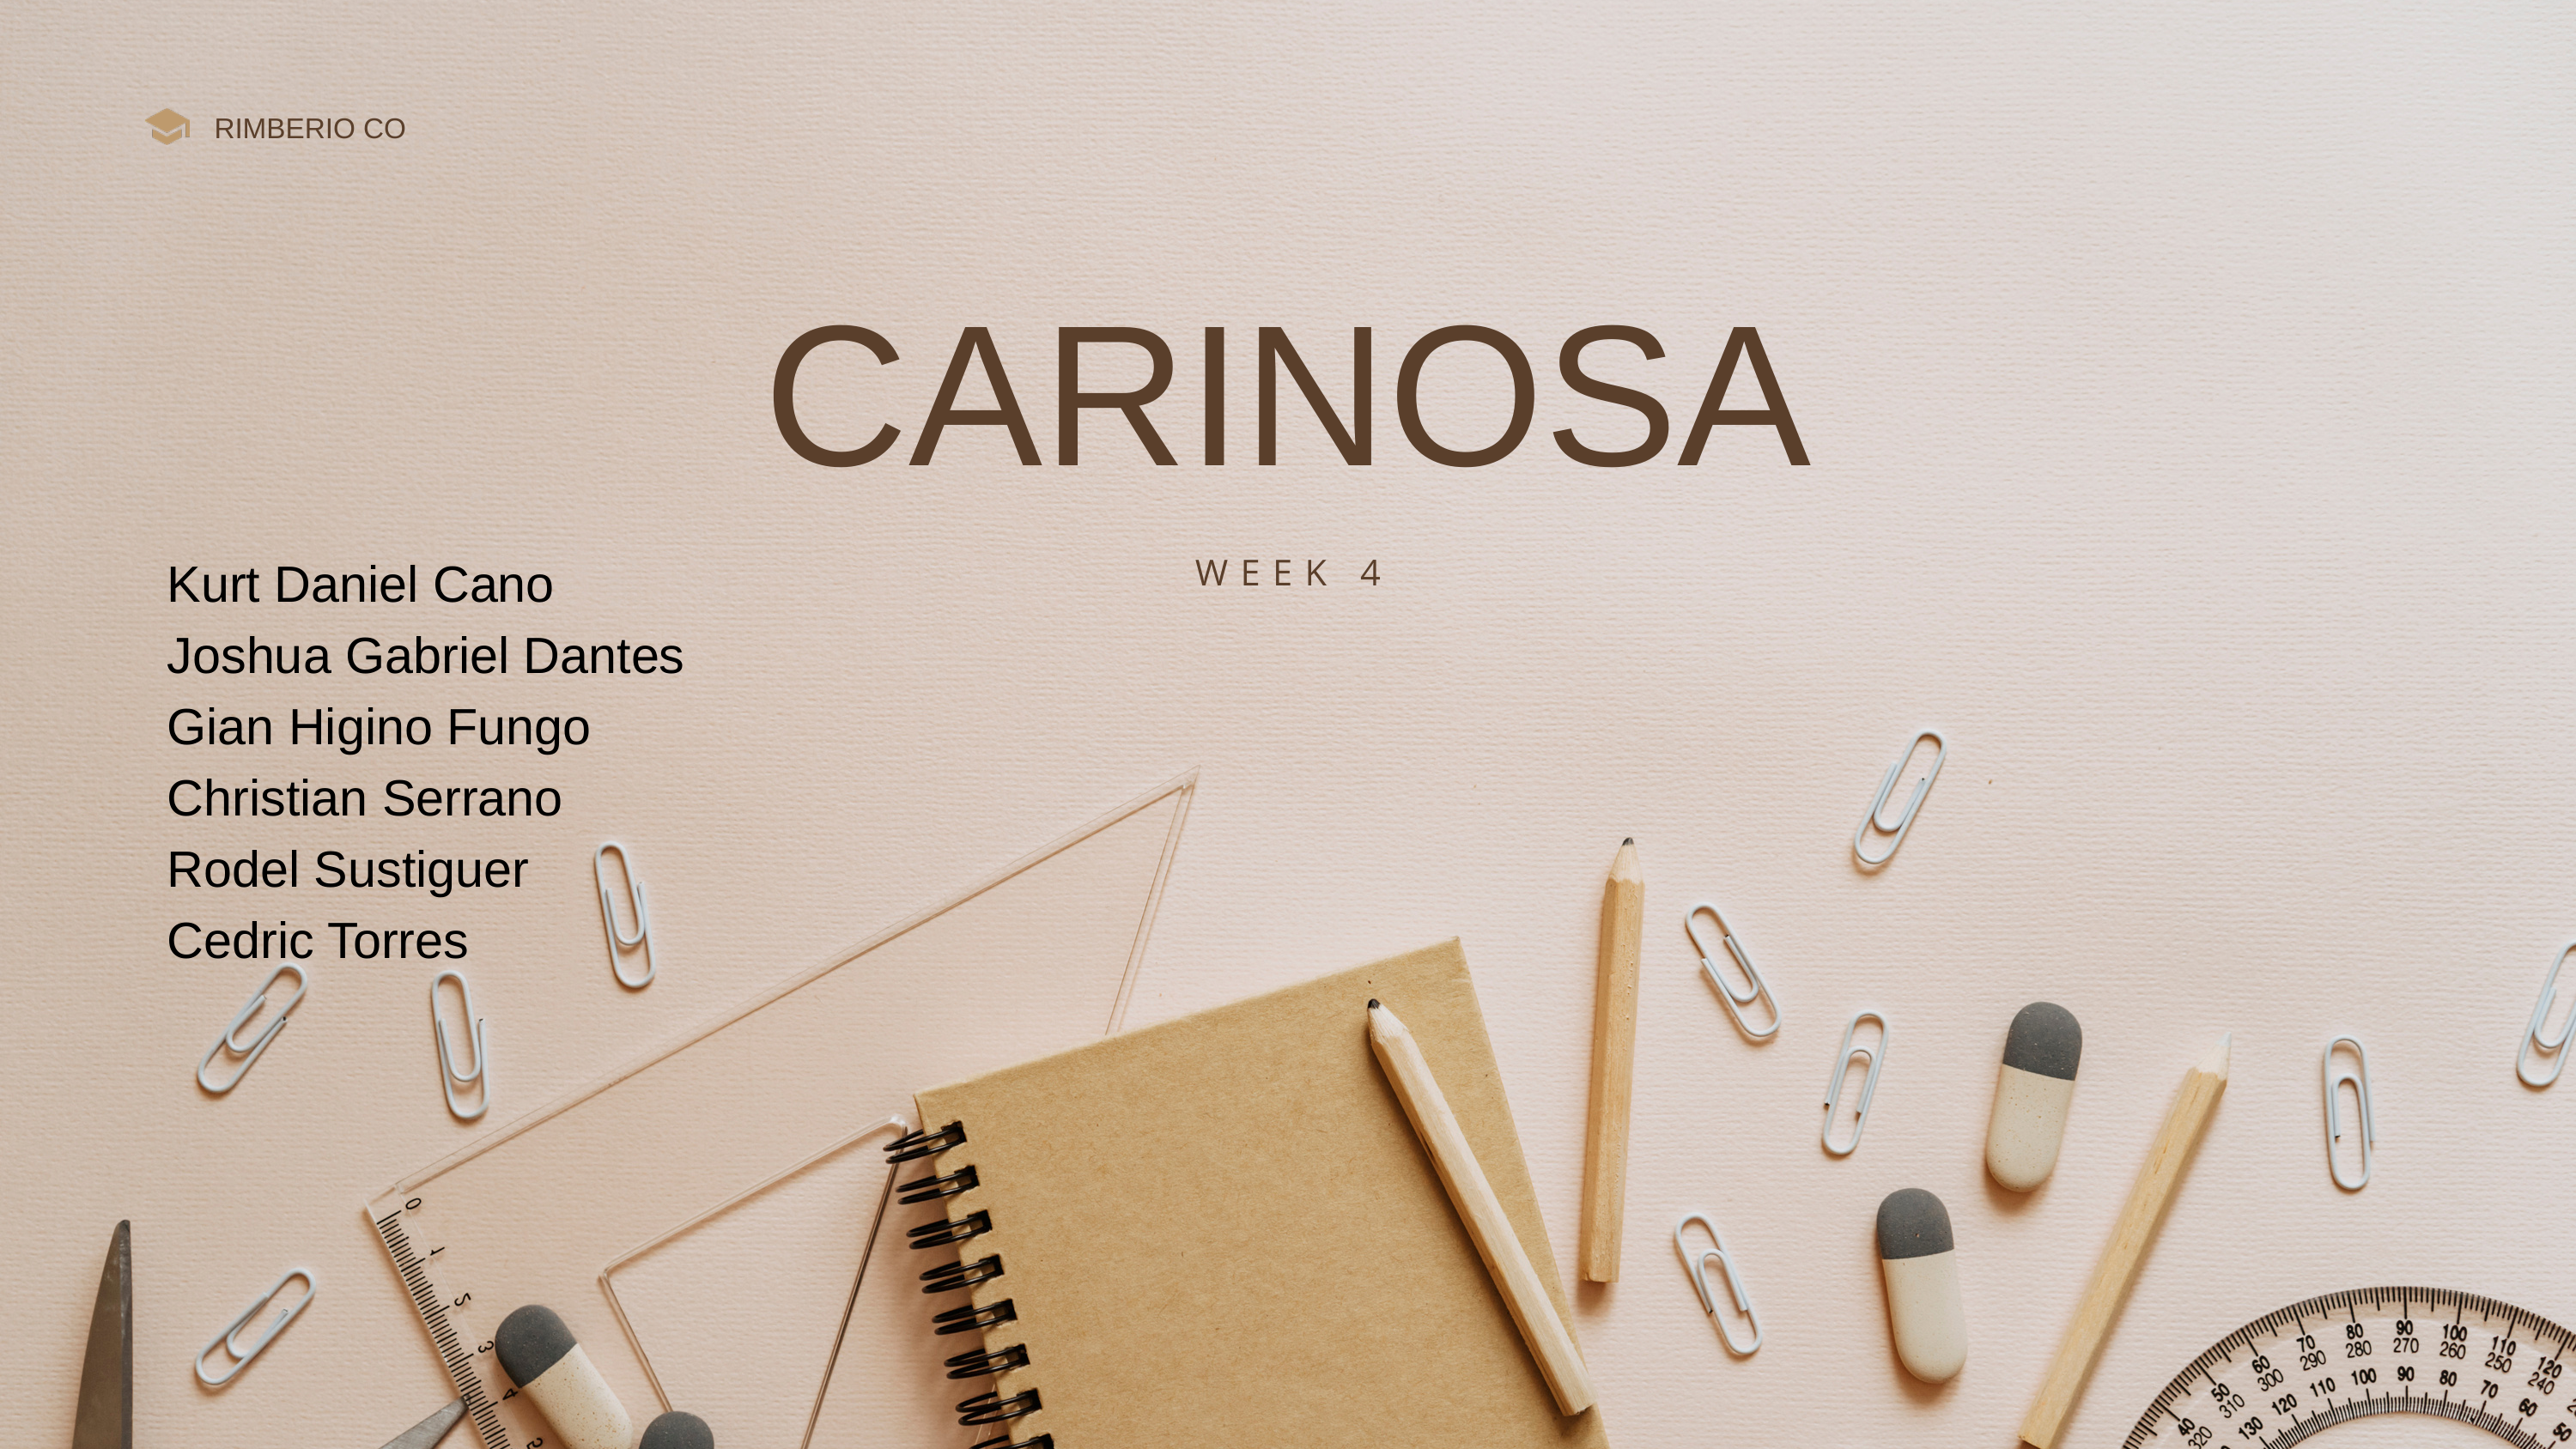

RIMBERIO CO

CARINOSA
Kurt Daniel Cano
Joshua Gabriel Dantes
Gian Higino Fungo
Christian Serrano
Rodel Sustiguer
Cedric Torres
WEEK 4